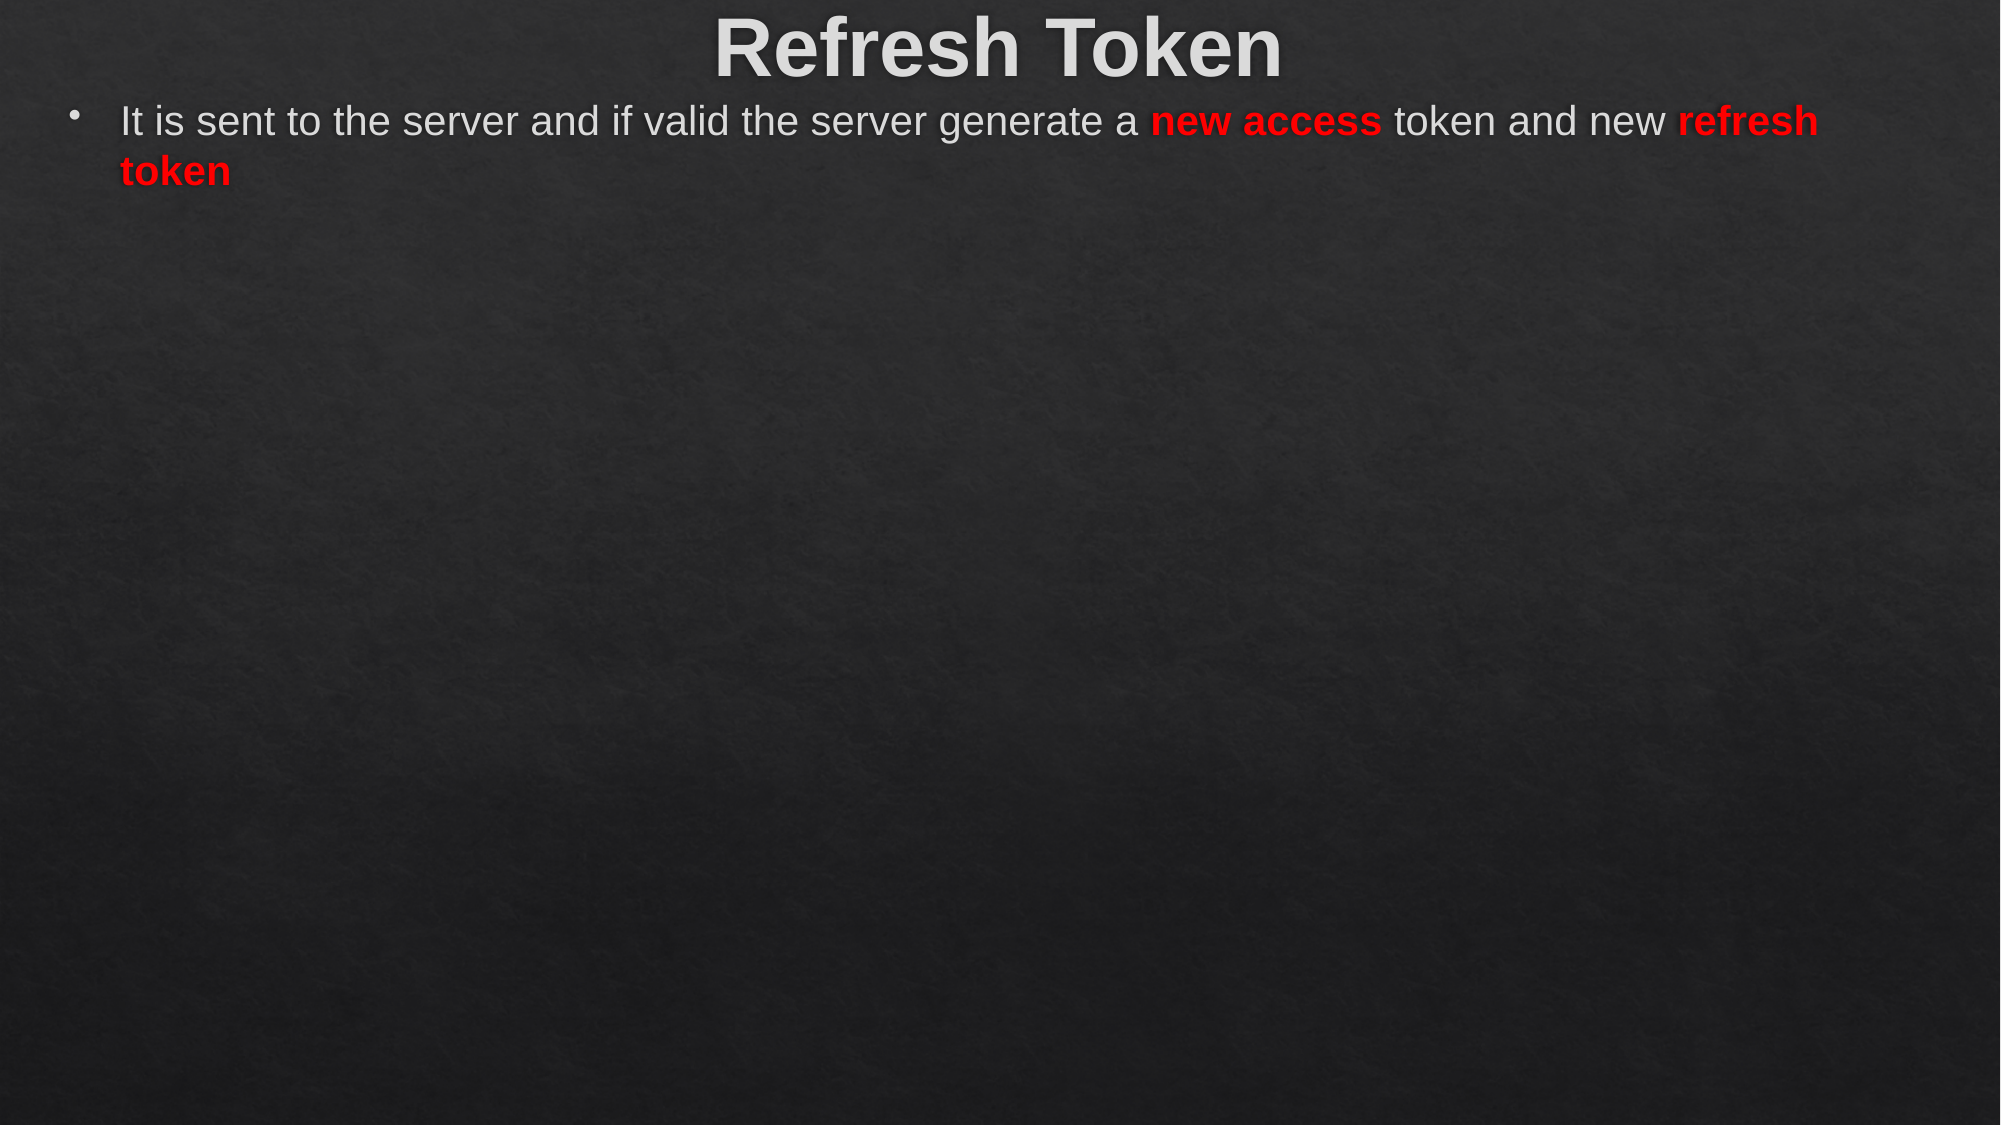

# Refresh Token
It is sent to the server and if valid the server generate a new access token and new refresh token